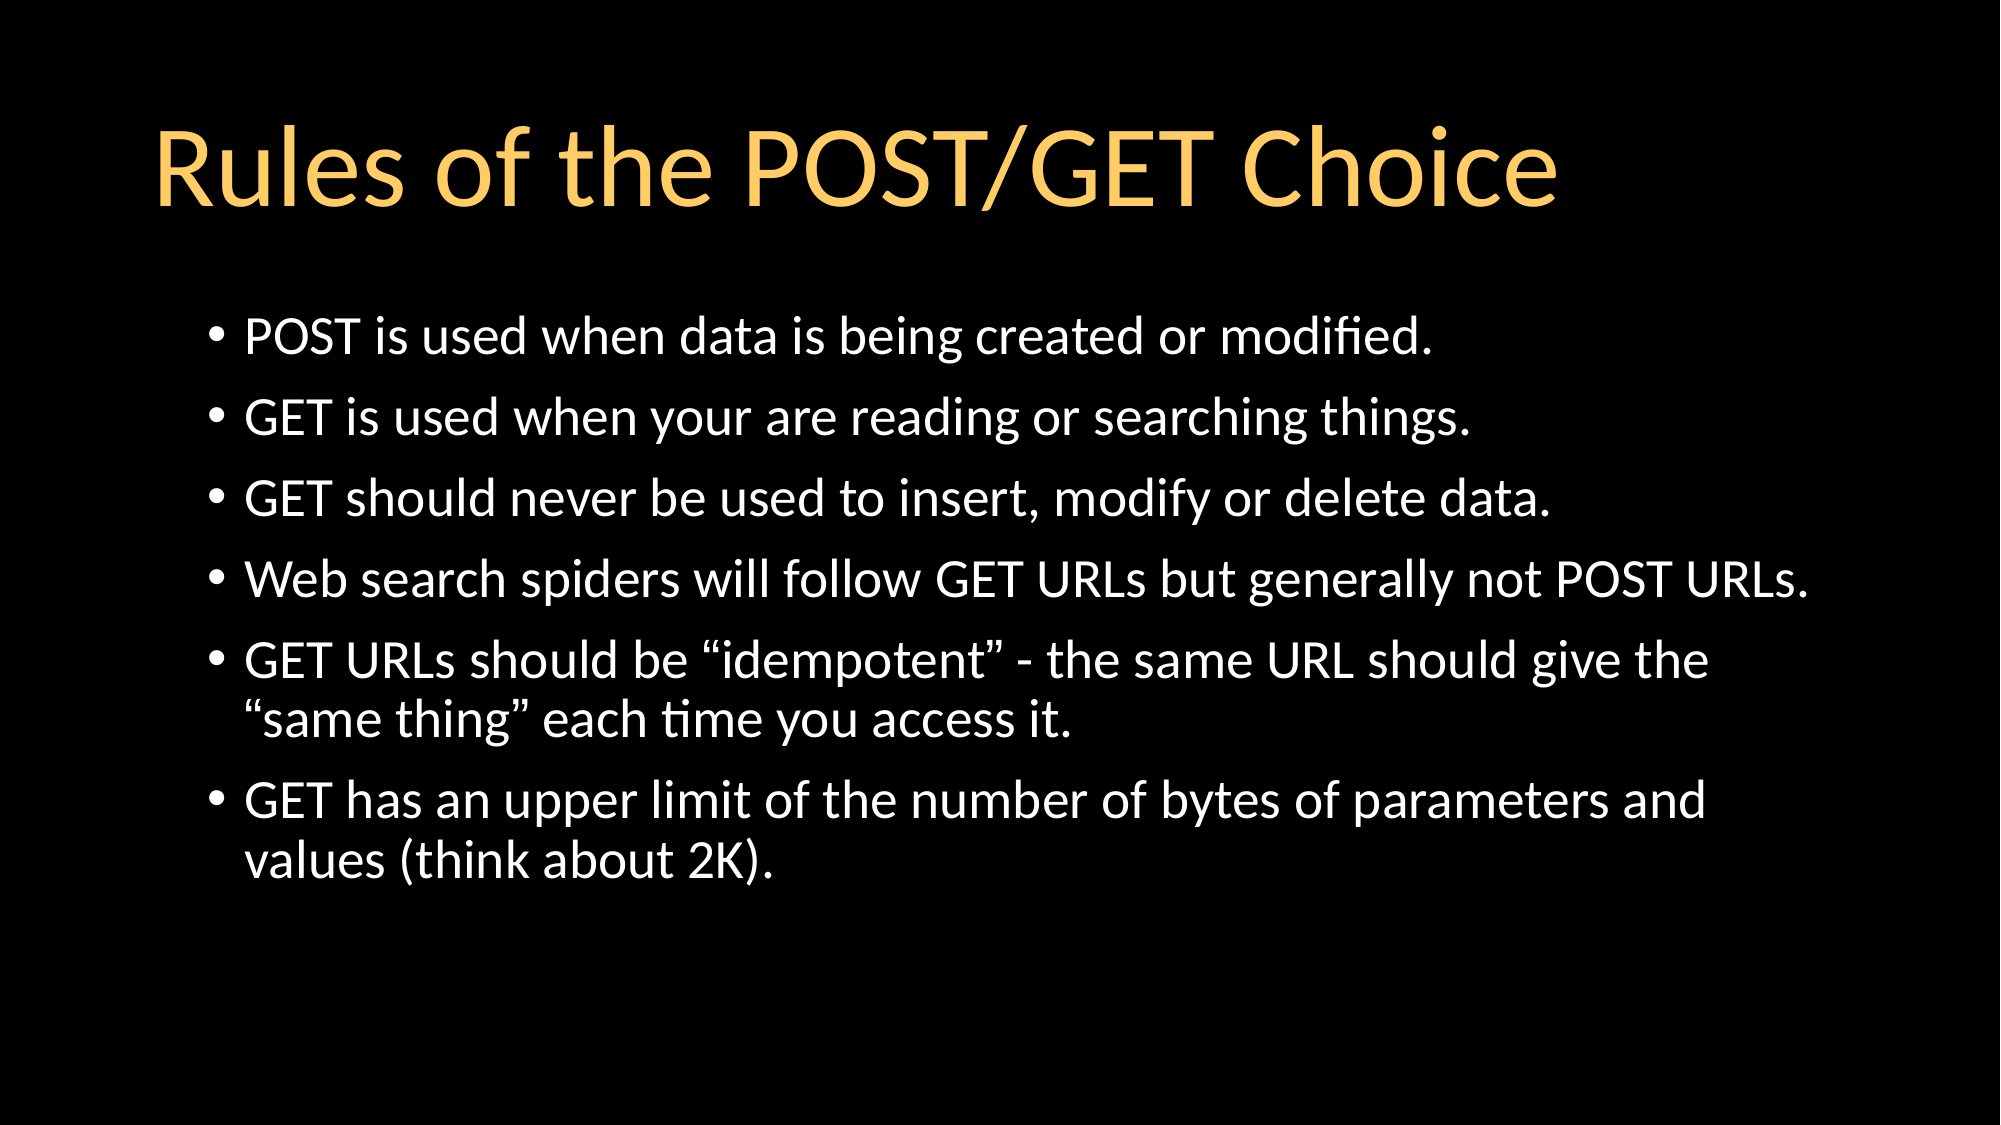

# Rules of the POST/GET Choice
POST is used when data is being created or modified.
GET is used when your are reading or searching things.
GET should never be used to insert, modify or delete data.
Web search spiders will follow GET URLs but generally not POST URLs.
GET URLs should be “idempotent” - the same URL should give the “same thing” each time you access it.
GET has an upper limit of the number of bytes of parameters and values (think about 2K).